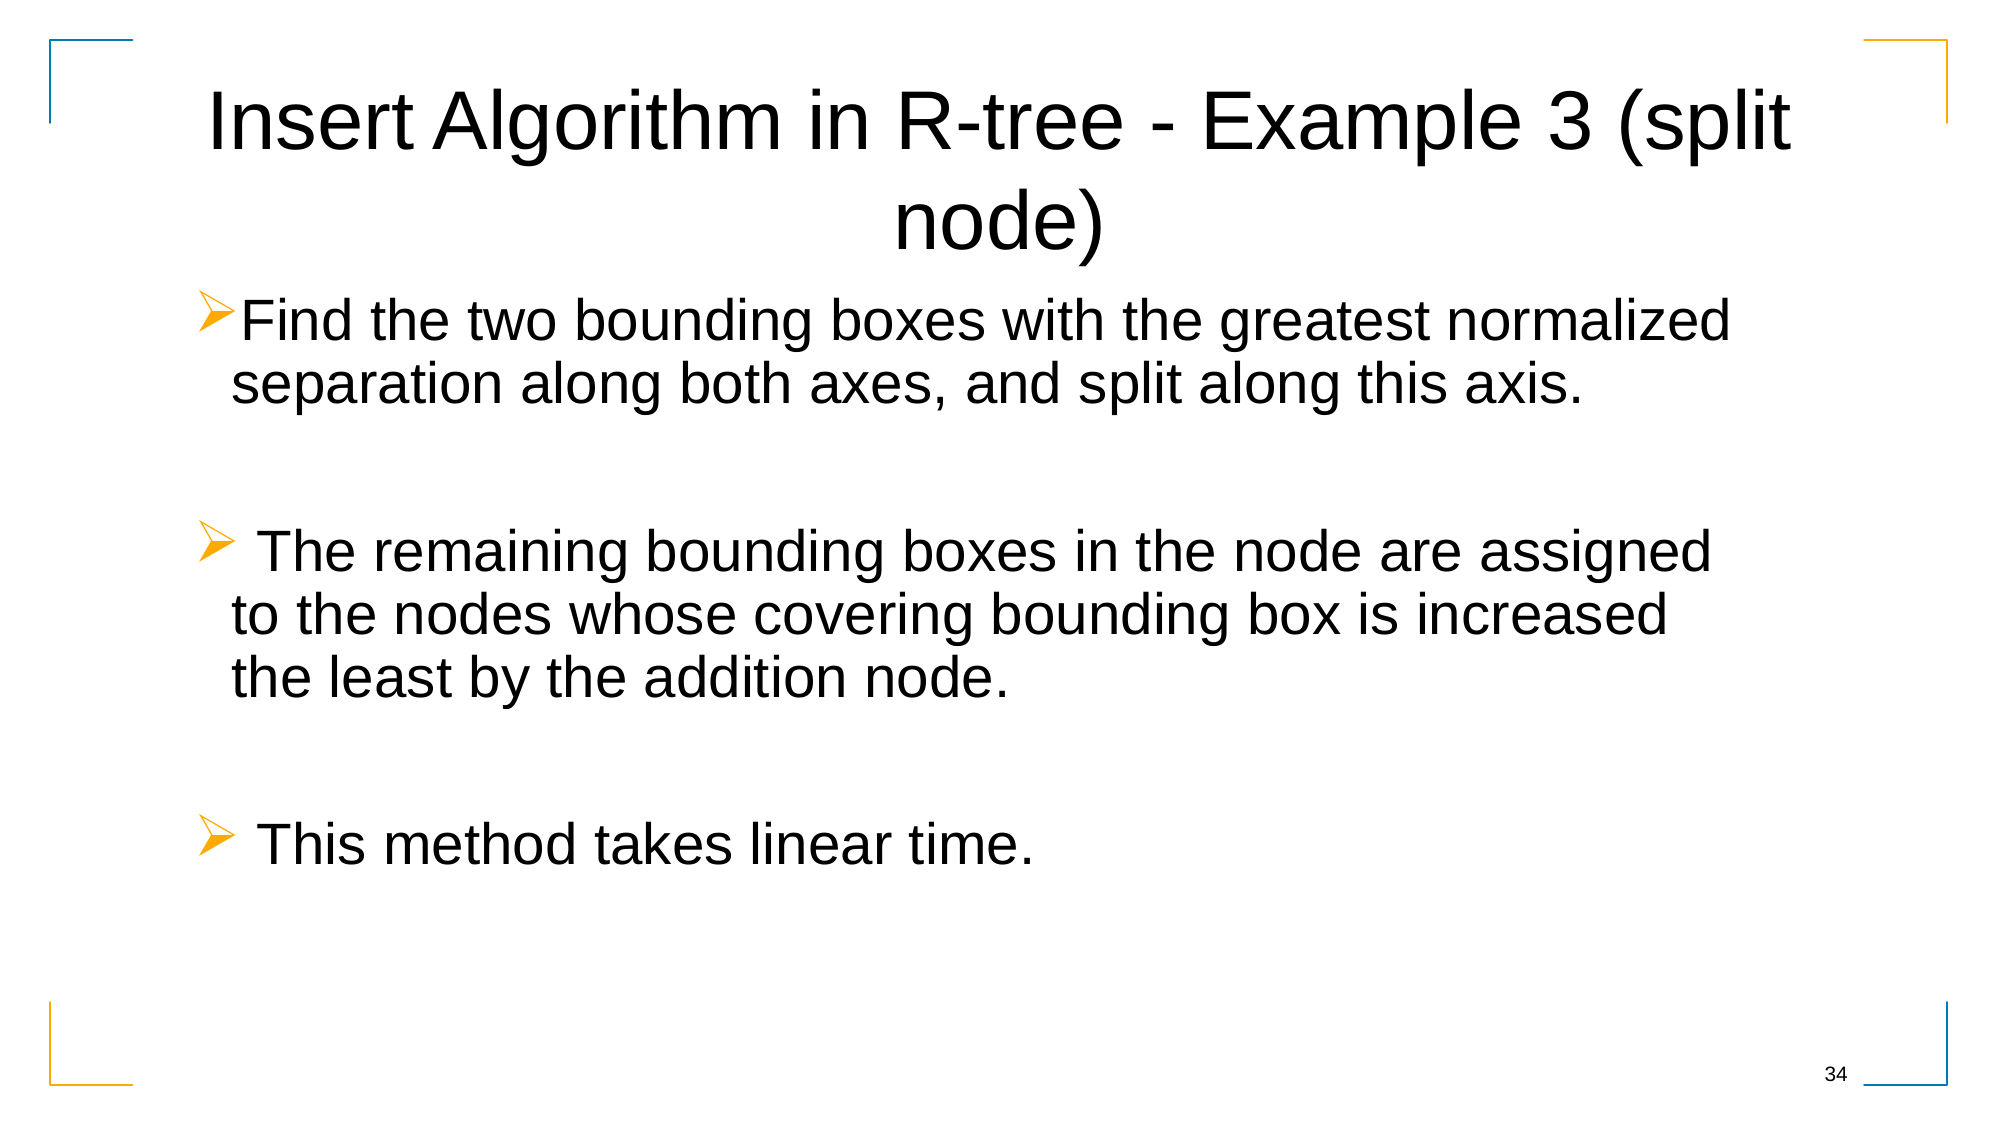

Insert Algorithm in R-tree - Example 3 (split node)
Find the two bounding boxes with the greatest normalized separation along both axes, and split along this axis.

 The remaining bounding boxes in the node are assigned to the nodes whose covering bounding box is increased the least by the addition node.

 This method takes linear time.

34